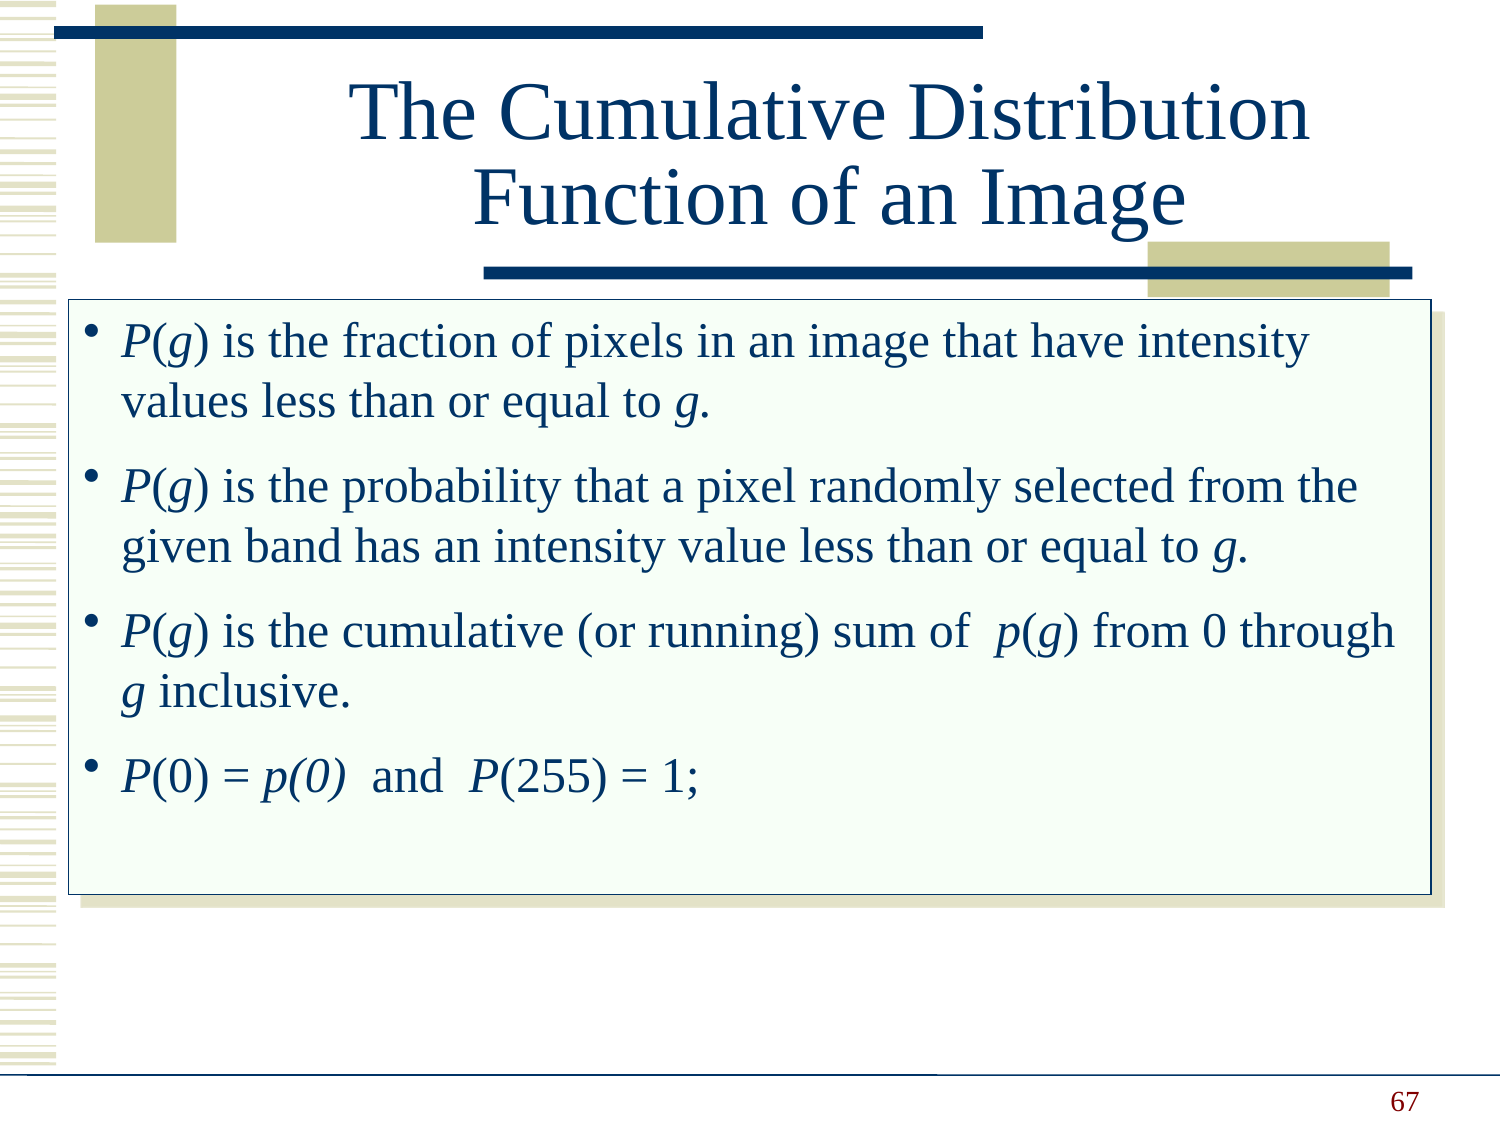

The Cumulative Distribution Function of an Image
P(g) is the fraction of pixels in an image that have intensity values less than or equal to g.
P(g) is the probability that a pixel randomly selected from the given band has an intensity value less than or equal to g.
P(g) is the cumulative (or running) sum of  p(g) from 0 through g inclusive.
P(0) = p(0)  and  P(255) = 1;

67